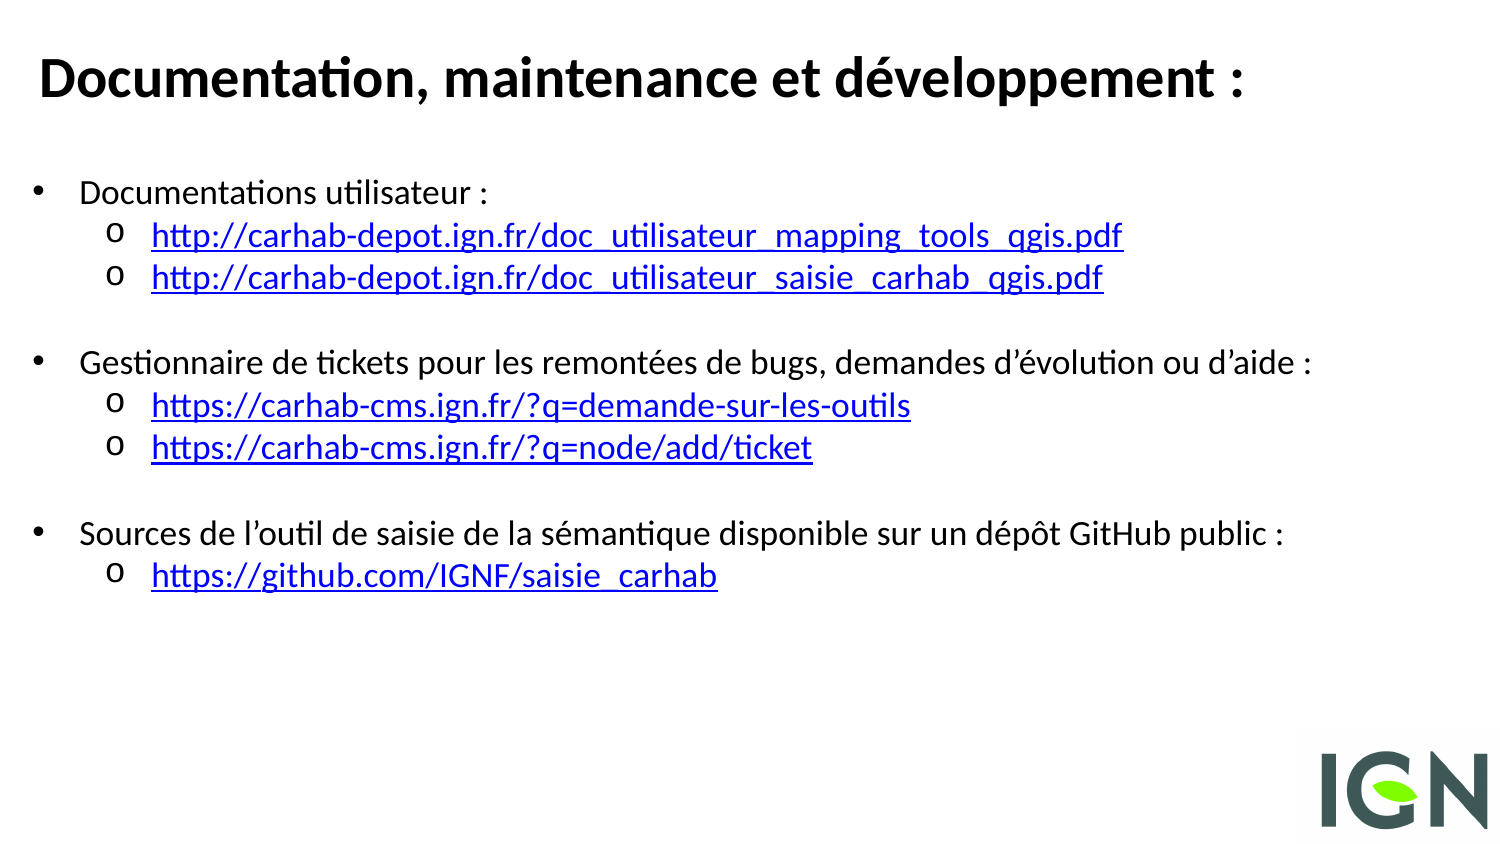

Documentation, maintenance et développement :
Documentations utilisateur :
http://carhab-depot.ign.fr/doc_utilisateur_mapping_tools_qgis.pdf
http://carhab-depot.ign.fr/doc_utilisateur_saisie_carhab_qgis.pdf

Gestionnaire de tickets pour les remontées de bugs, demandes d’évolution ou d’aide :
https://carhab-cms.ign.fr/?q=demande-sur-les-outils
https://carhab-cms.ign.fr/?q=node/add/ticket

Sources de l’outil de saisie de la sémantique disponible sur un dépôt GitHub public :
https://github.com/IGNF/saisie_carhab